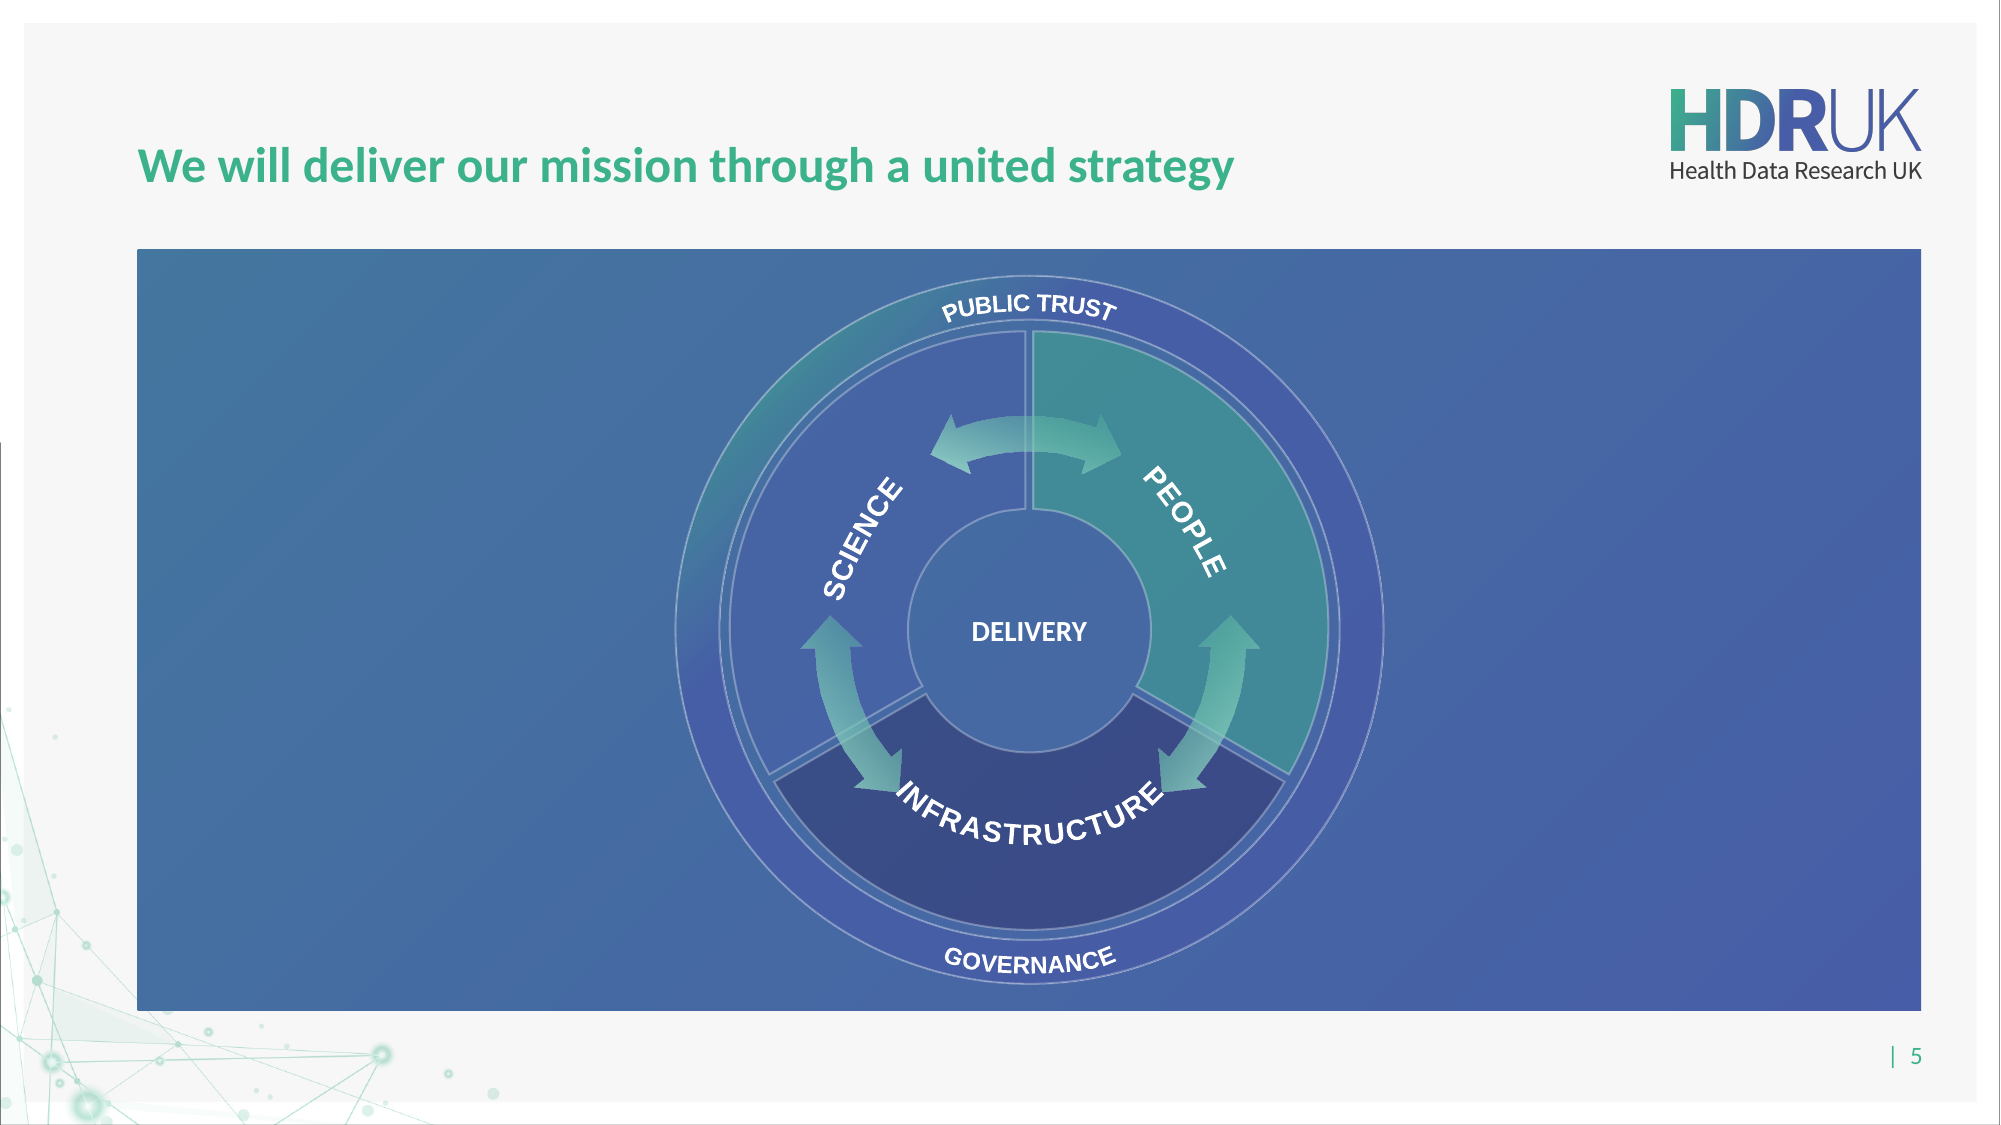

# We will deliver our mission through a united strategy

PUBLIC TRUST

PEOPLE
SCIENCE
DELIVERY

INFRASTRUCTURE

GOVERNANCE
|  5